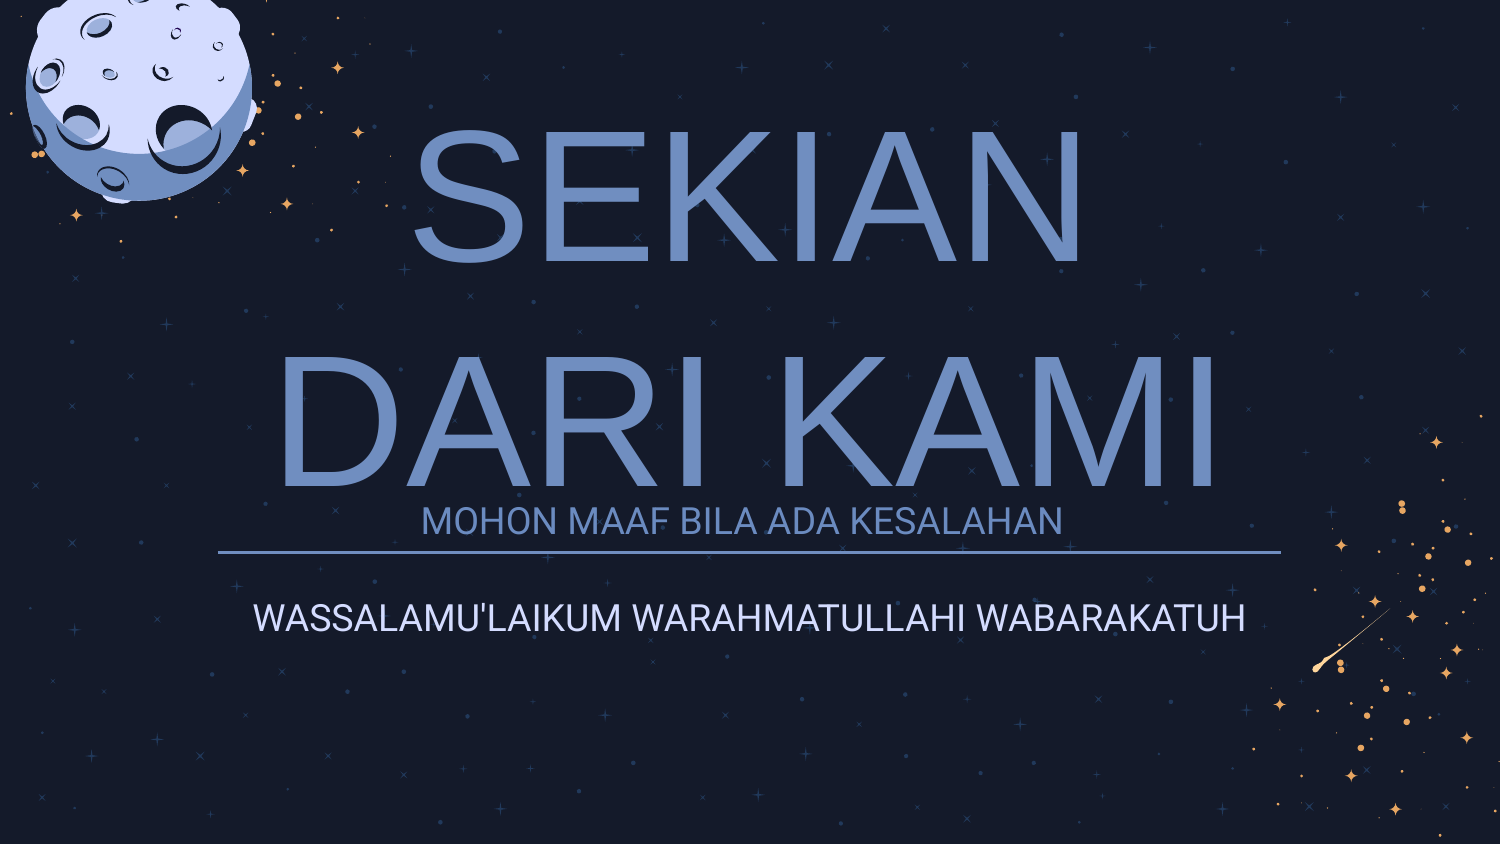

# SEKIAN DARI KAMI
MOHON MAAF BILA ADA KESALAHAN
WASSALAMU'LAIKUM WARAHMATULLAHI WABARAKATUH